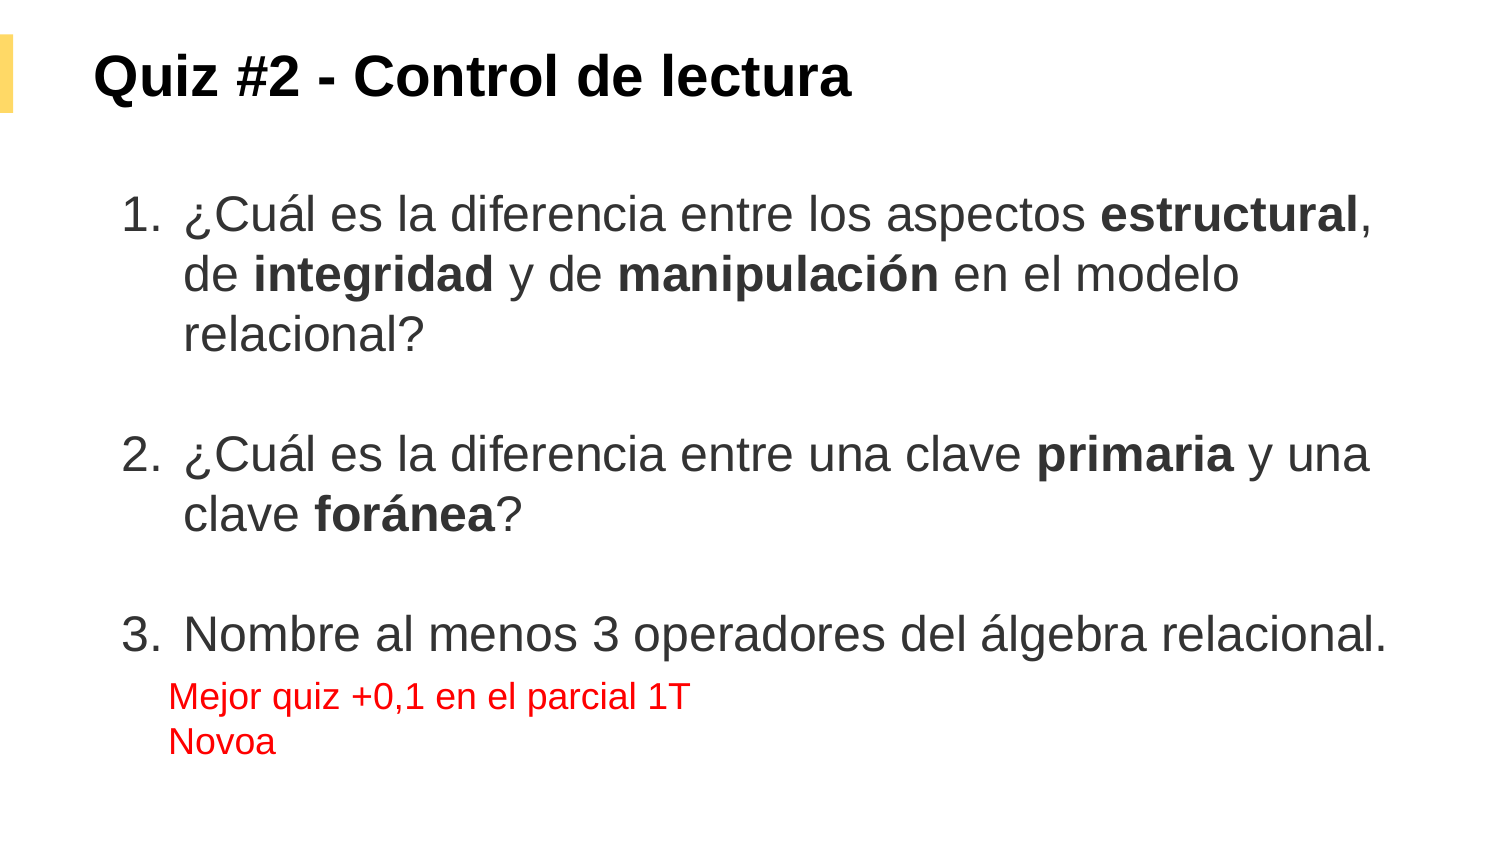

Quiz #2 - Control de lectura

¿Cuál es la diferencia entre los aspectos estructural, de integridad y de manipulación en el modelo relacional?

¿Cuál es la diferencia entre una clave primaria y una clave foránea?

Nombre al menos 3 operadores del álgebra relacional.

Mejor quiz +0,1 en el parcial 1T
Novoa